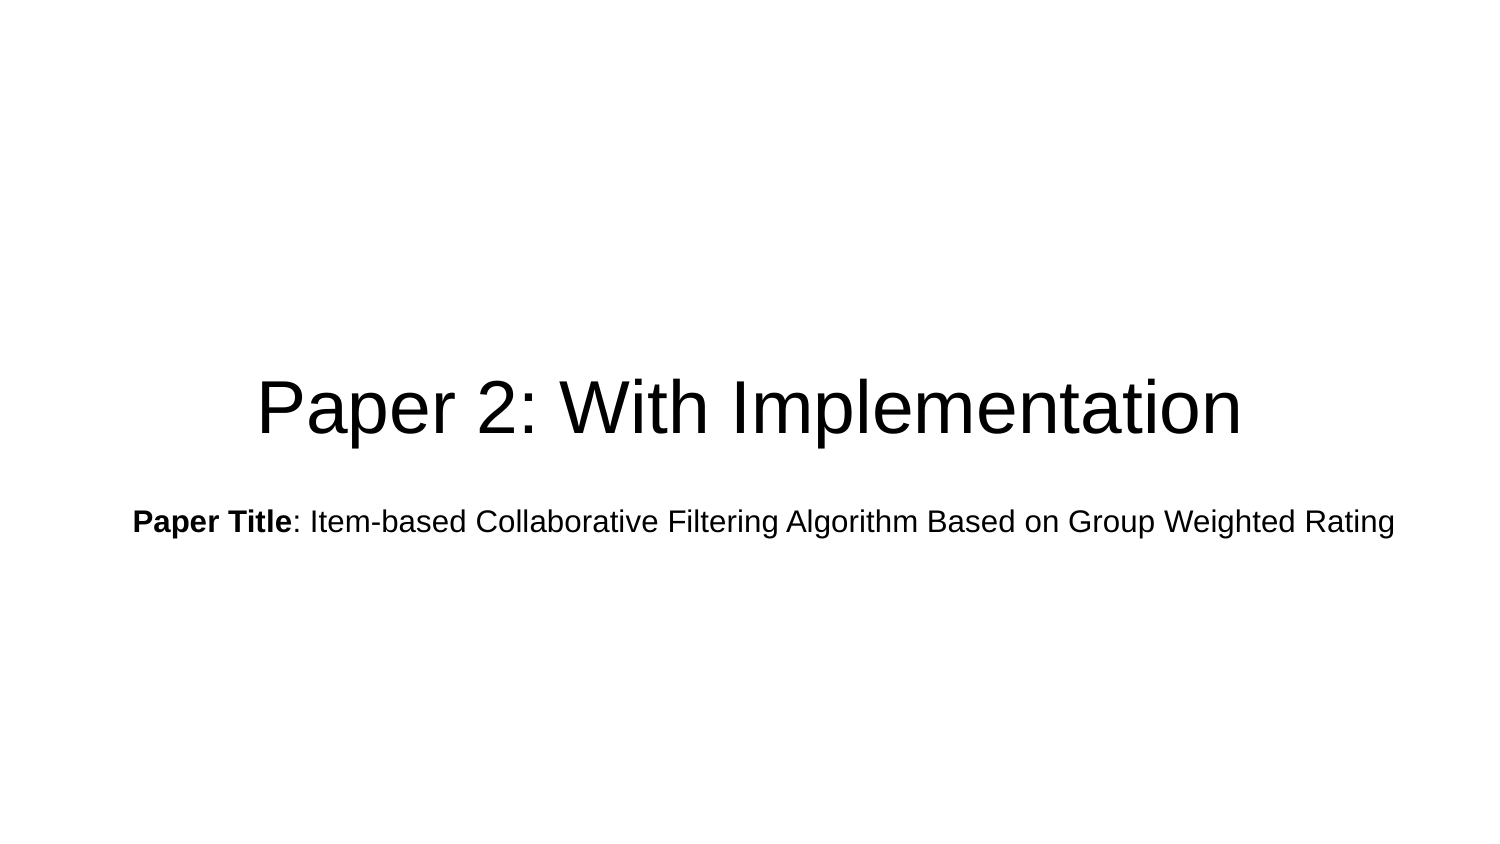

# Paper 2: With Implementation
Paper Title: Item-based Collaborative Filtering Algorithm Based on Group Weighted Rating